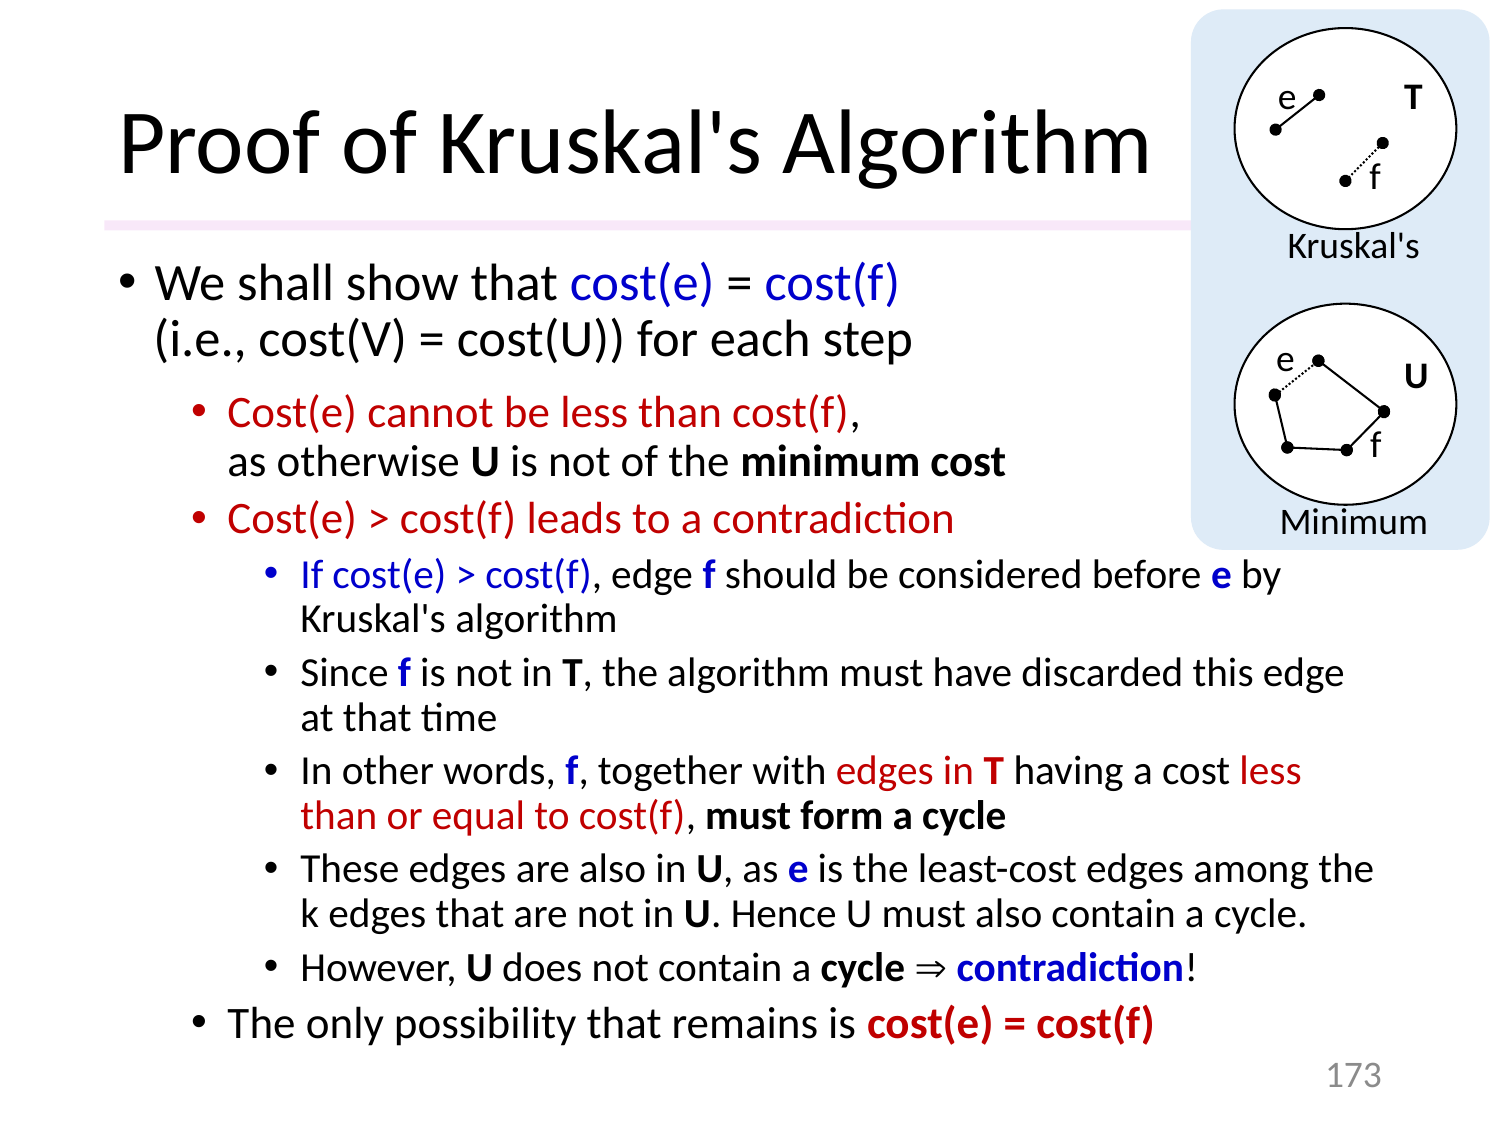

# Proof of Kruskal's Algorithm
e
T
f
Kruskal's
We shall show that cost(e) = cost(f)
   (i.e., cost(V) = cost(U)) for each step
Cost(e) cannot be less than cost(f),
as otherwise U is not of the minimum cost
Cost(e) > cost(f) leads to a contradiction
If cost(e) > cost(f), edge f should be considered before e by Kruskal's algorithm
Since f is not in T, the algorithm must have discarded this edge at that time
In other words, f, together with edges in T having a cost less than or equal to cost(f), must form a cycle
These edges are also in U, as e is the least-cost edges among the k edges that are not in U. Hence U must also contain a cycle.
However, U does not contain a cycle ⇒ contradiction!
The only possibility that remains is cost(e) = cost(f)

e
U
f
Minimum
173